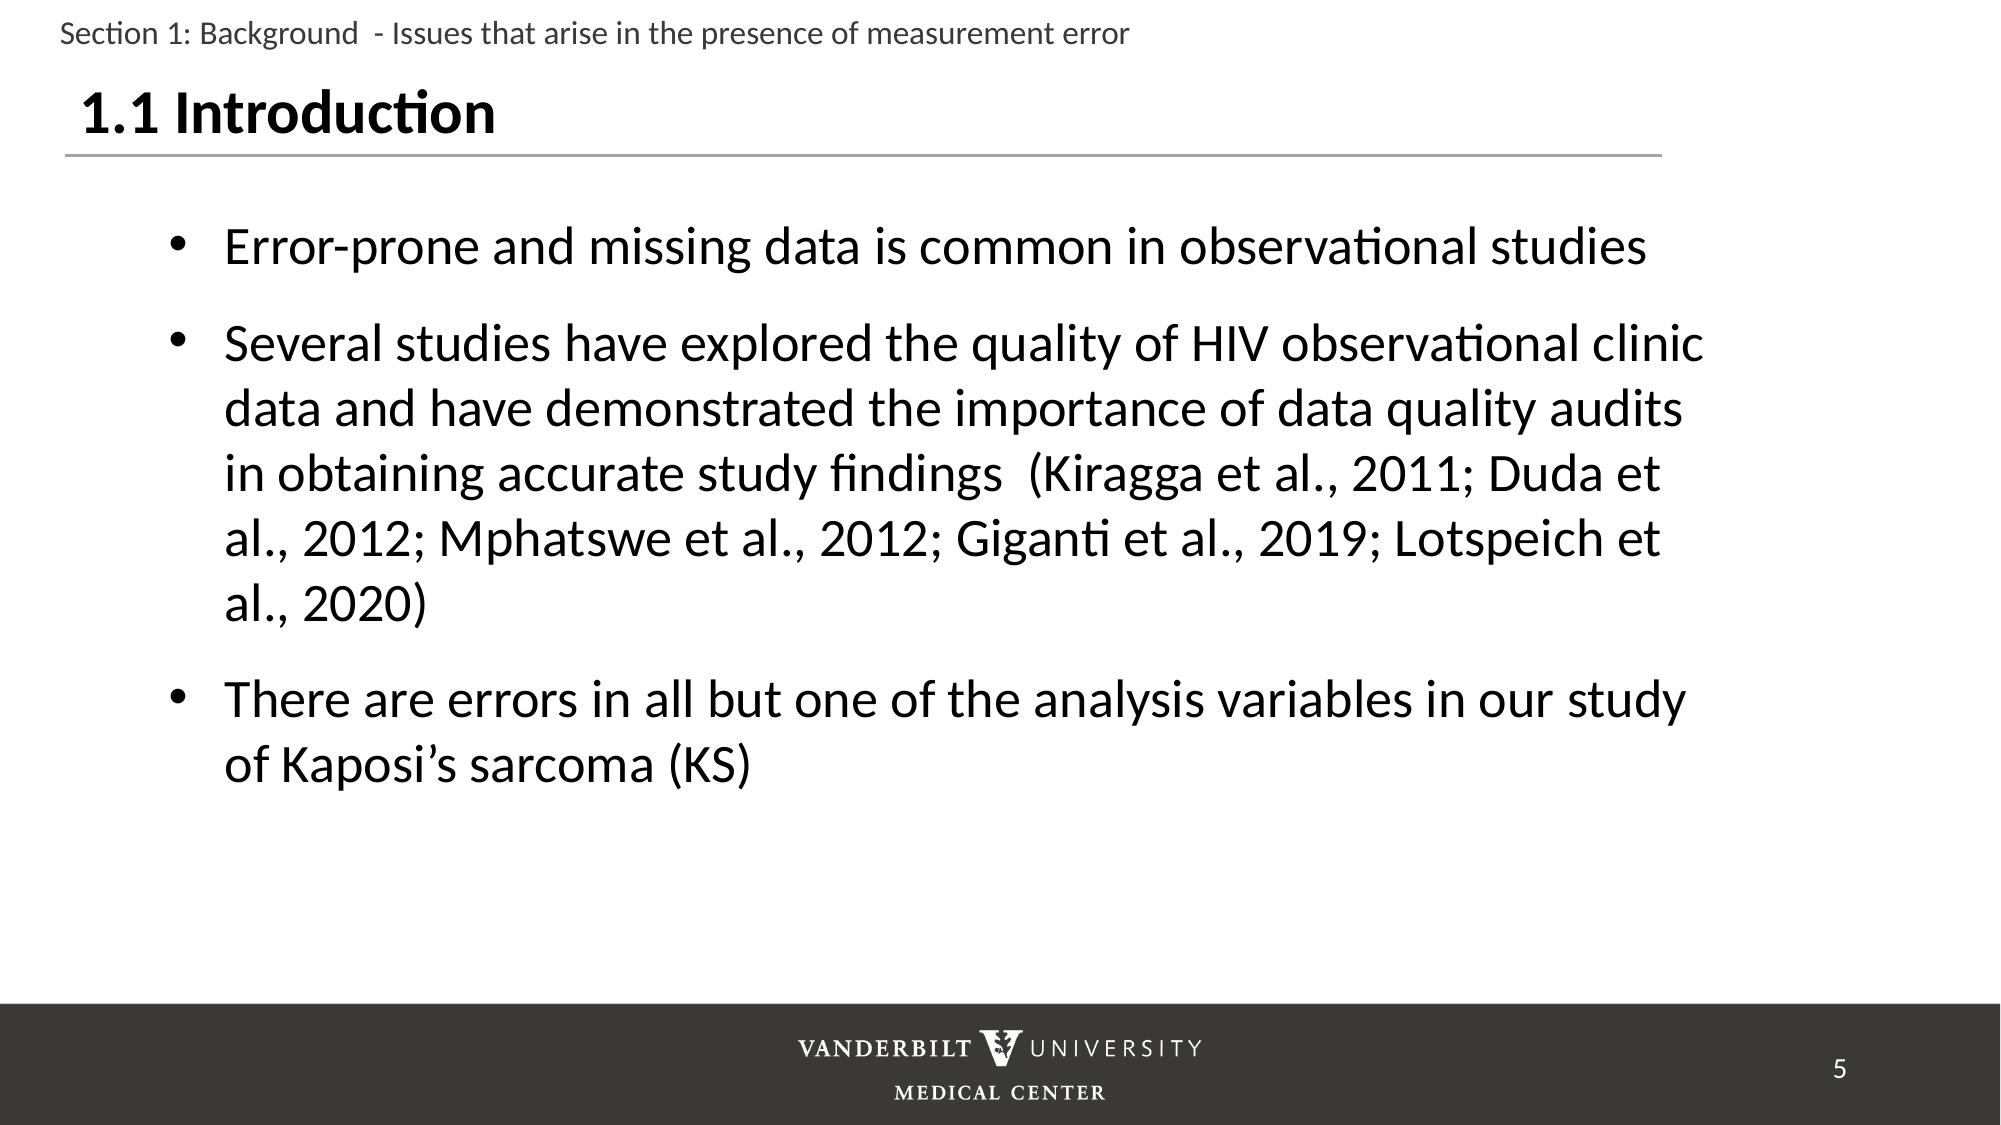

Section 1: Background  - Issues that arise in the presence of measurement error
1.1 Introduction
Error-prone and missing data is common in observational studies
Several studies have explored the quality of HIV observational clinic data and have demonstrated the importance of data quality audits in obtaining accurate study findings  (Kiragga et al., 2011; Duda et al., 2012; Mphatswe et al., 2012; Giganti et al., 2019; Lotspeich et al., 2020)
There are errors in all but one of the analysis variables in our study of Kaposi’s sarcoma (KS)

5